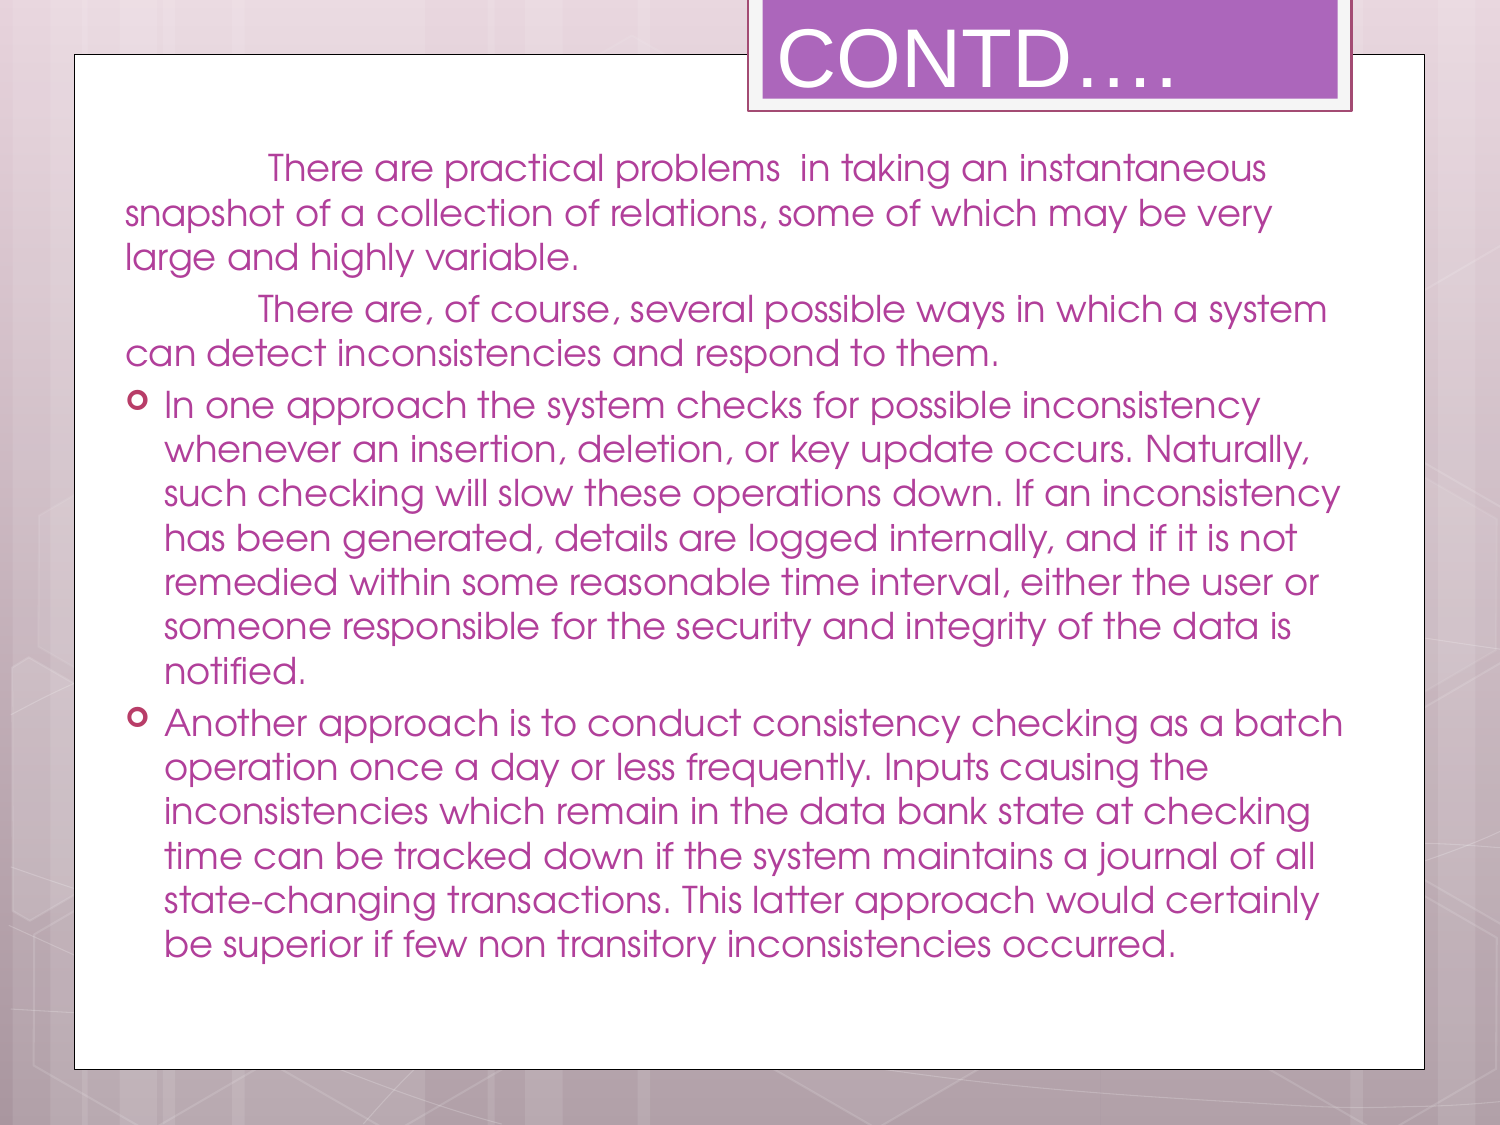

# CONTD….
              There are practical problems  in taking an instantaneous snapshot of a collection of relations, some of which may be very large and highly variable.
             There are, of course, several possible ways in which a system can detect inconsistencies and respond to them.
In one approach the system checks for possible inconsistency whenever an insertion, deletion, or key update occurs. Naturally, such checking will slow these operations down. If an inconsistency has been generated, details are logged internally, and if it is not remedied within some reasonable time interval, either the user or someone responsible for the security and integrity of the data is notified.
Another approach is to conduct consistency checking as a batch operation once a day or less frequently. Inputs causing the inconsistencies which remain in the data bank state at checking time can be tracked down if the system maintains a journal of all state-changing transactions. This latter approach would certainly be superior if few non transitory inconsistencies occurred.